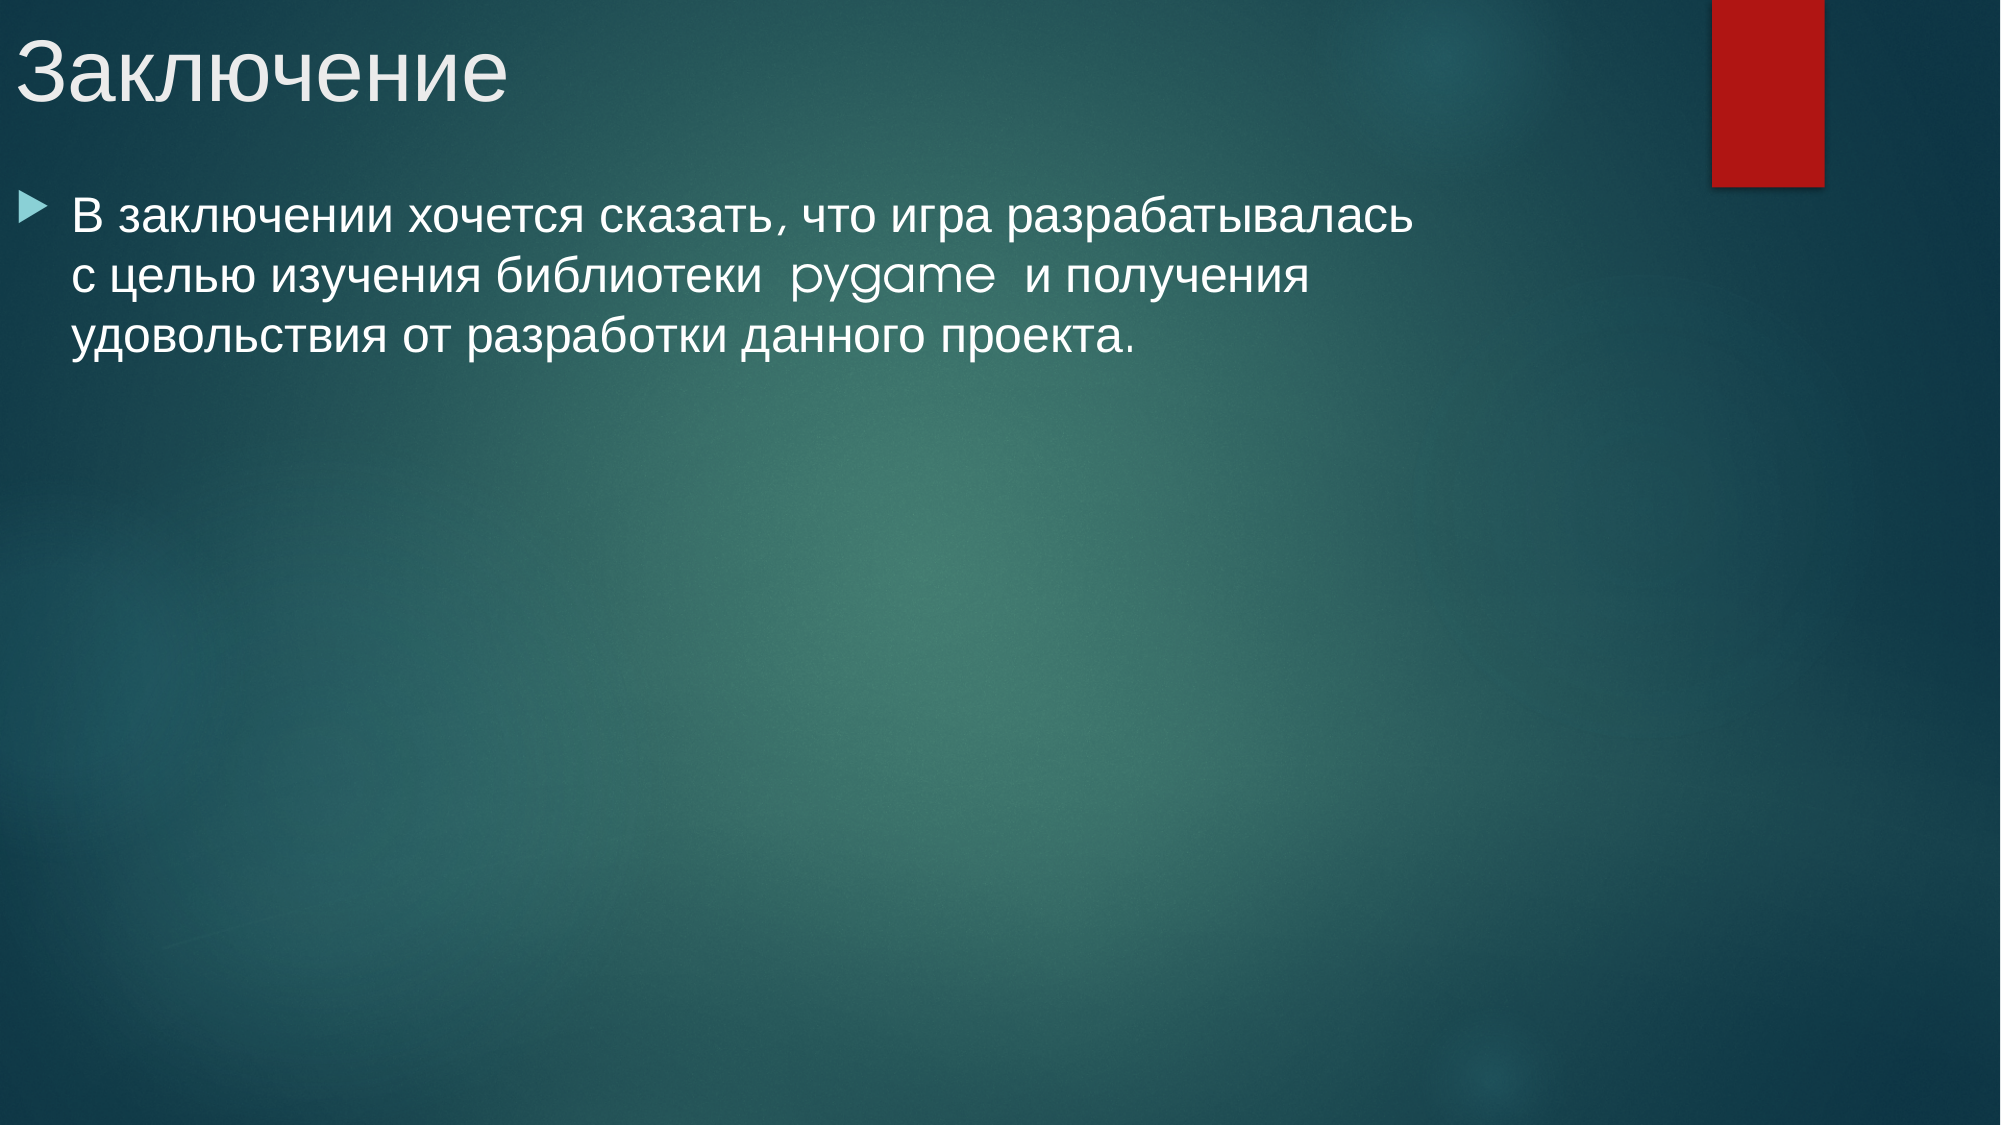

# Заключение
В заключении хочется сказать, что игра разрабатывалась с целью изучения библиотеки  pygame  и получения удовольствия от разработки данного проекта.